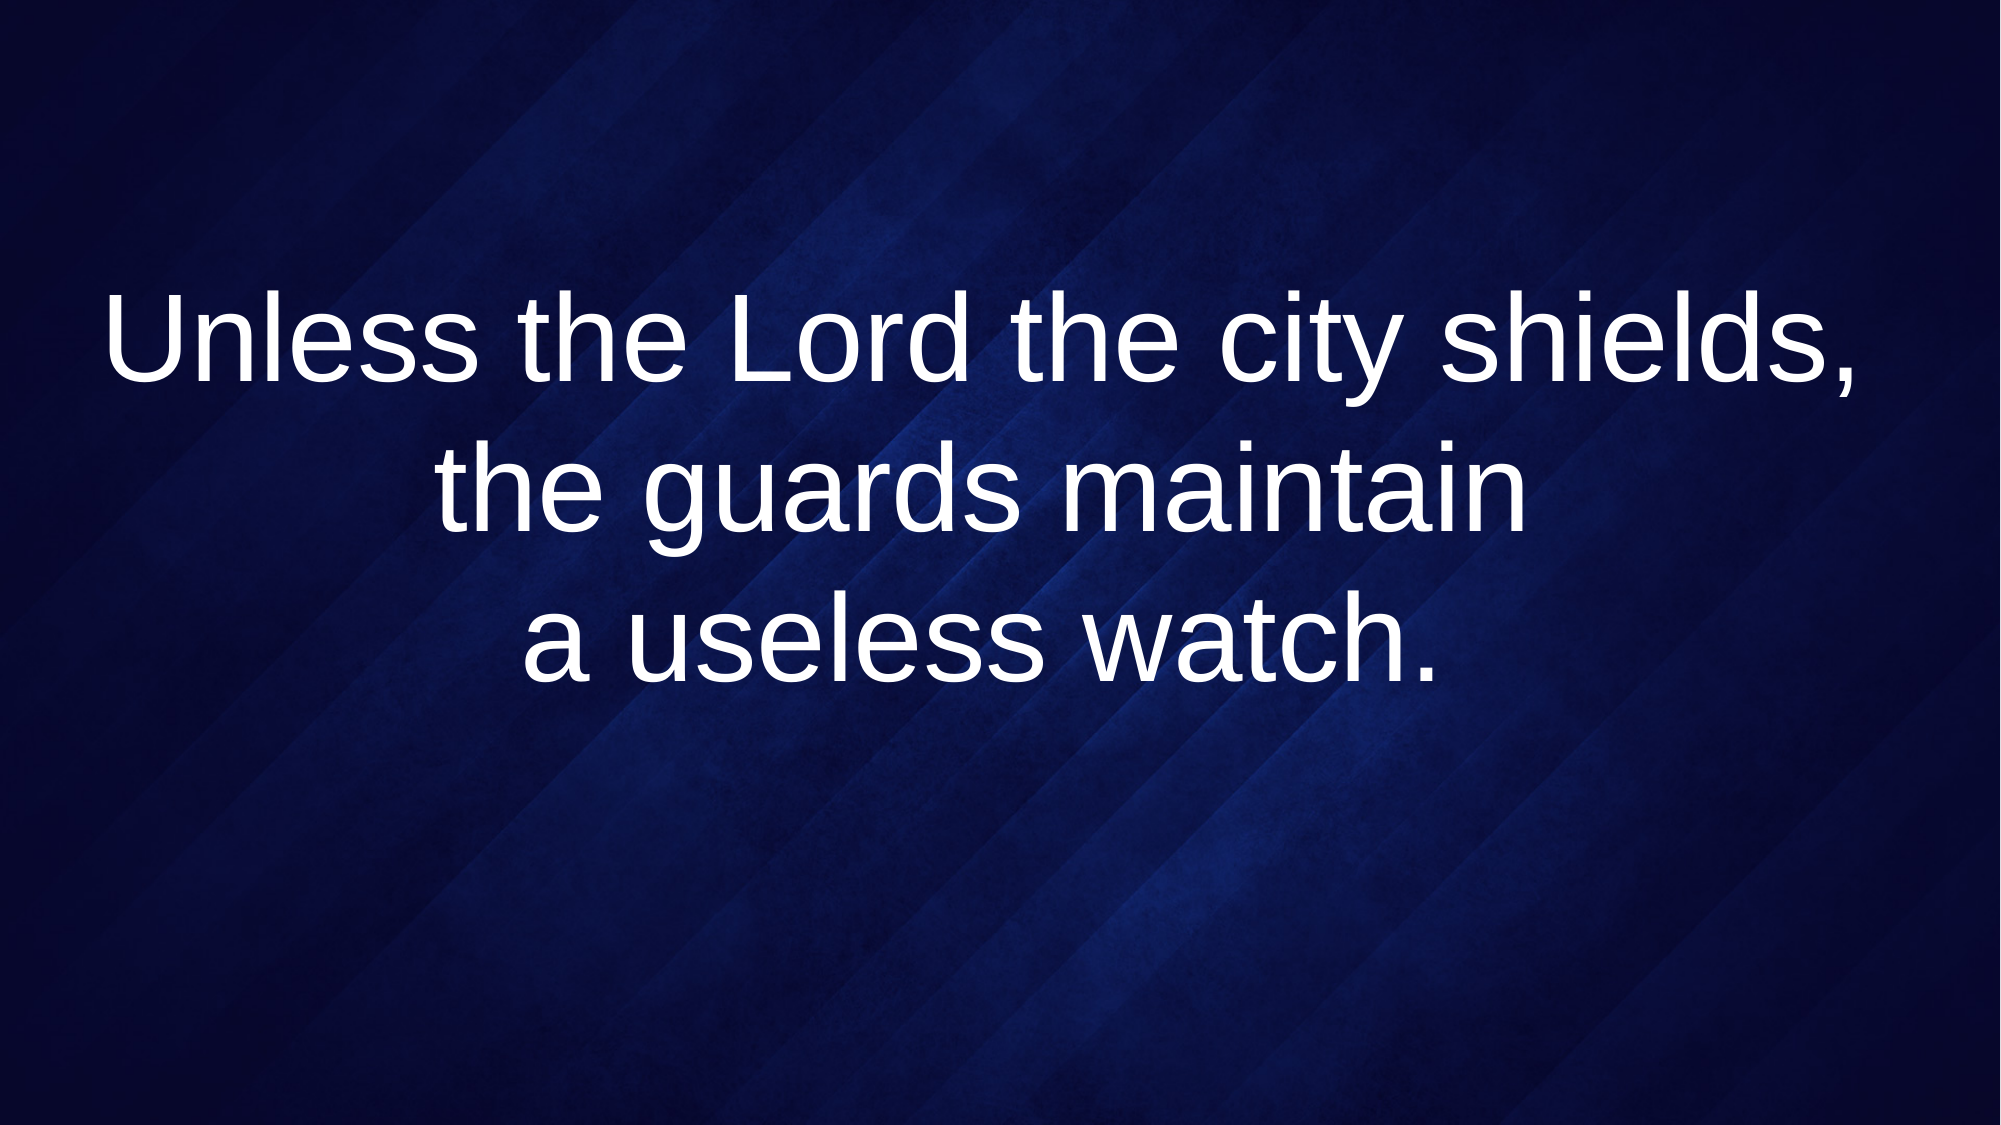

# Unless the Lord the city shields, the guards maintain a useless watch.